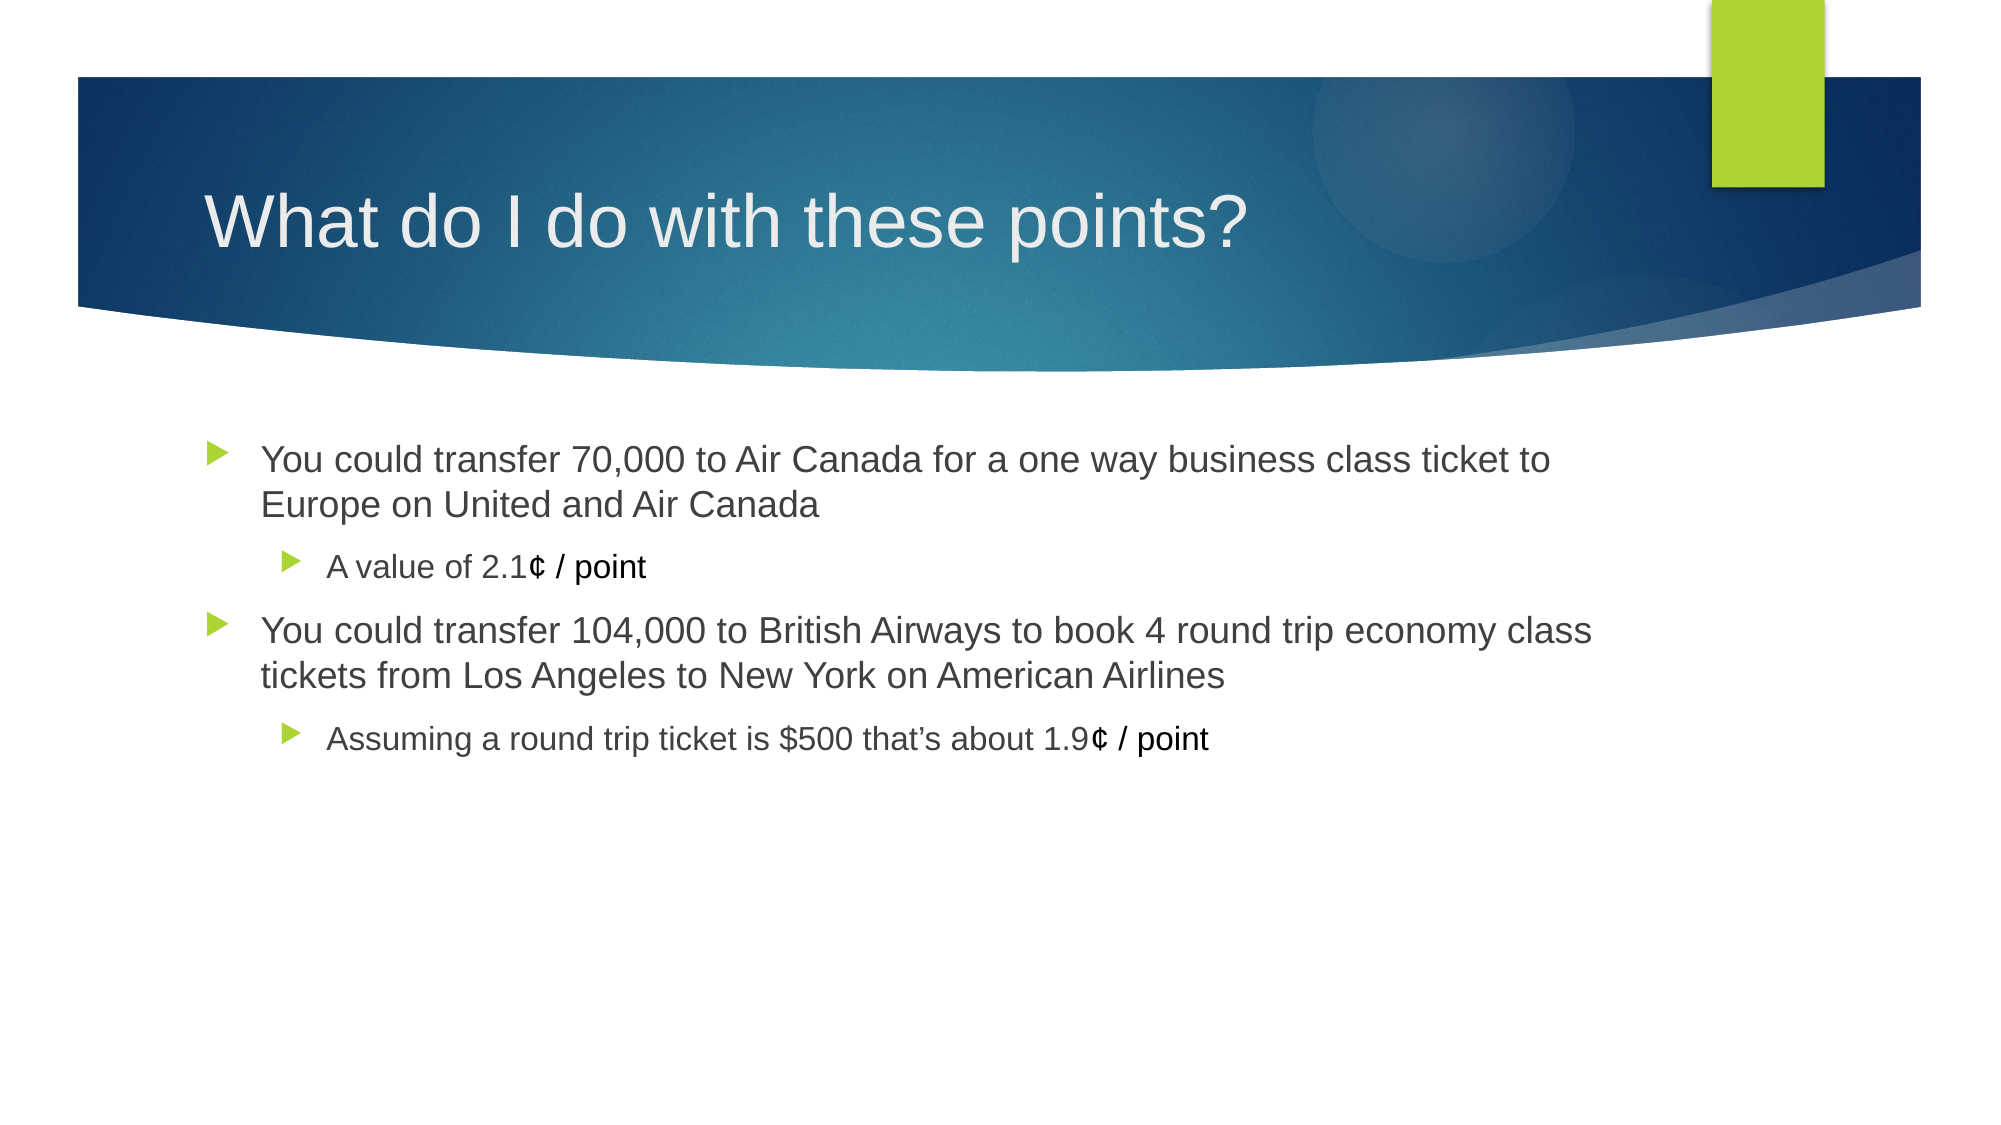

# What do I do with these points?
You could transfer 70,000 to Air Canada for a one way business class ticket to Europe on United and Air Canada
A value of 2.1¢ / point
You could transfer 104,000 to British Airways to book 4 round trip economy class tickets from Los Angeles to New York on American Airlines
Assuming a round trip ticket is $500 that’s about 1.9¢ / point